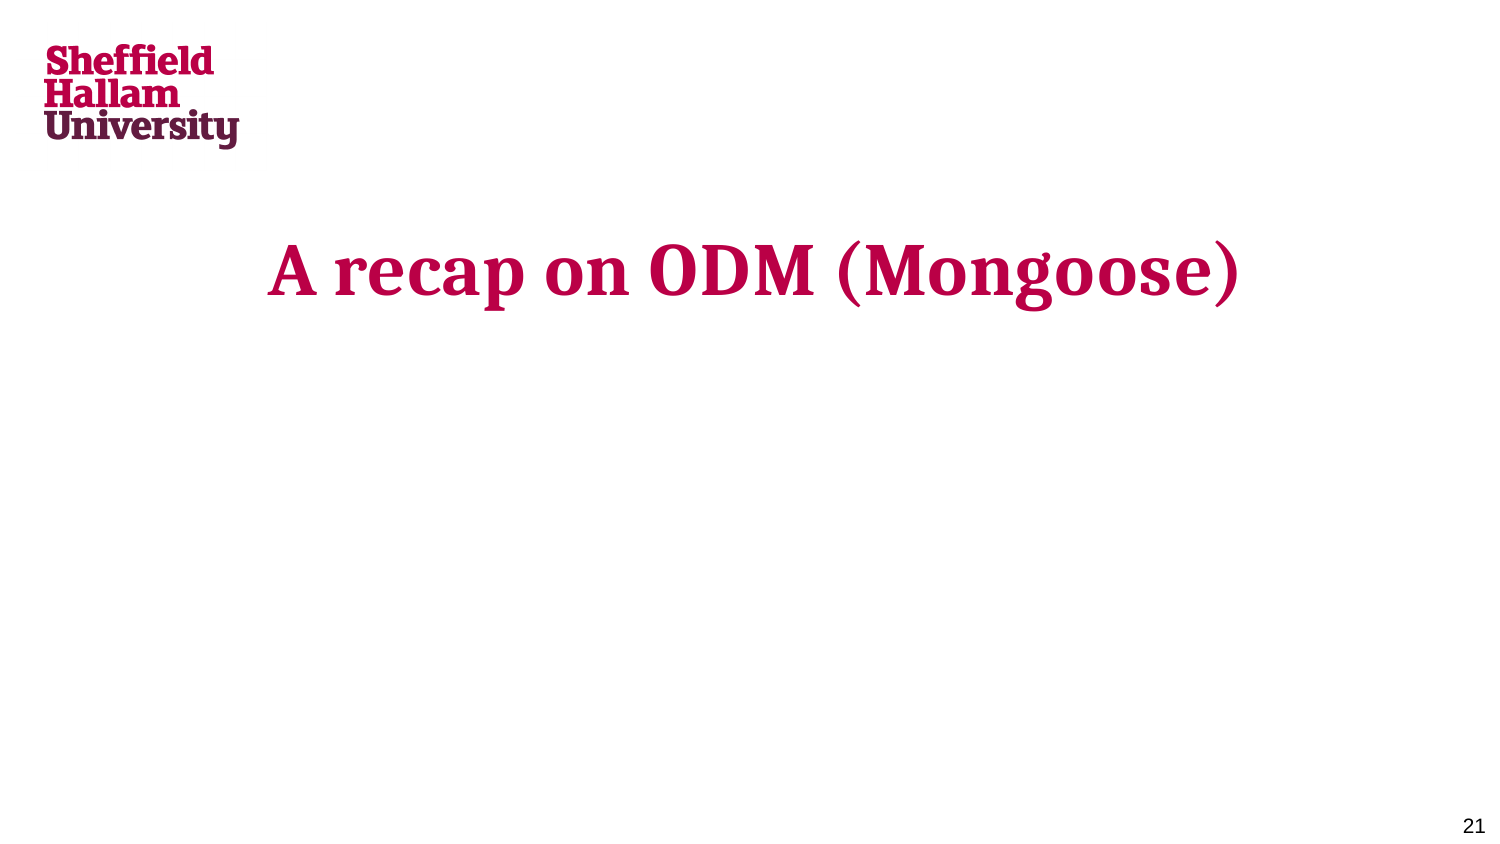

# A recap on ODM (Mongoose)

21